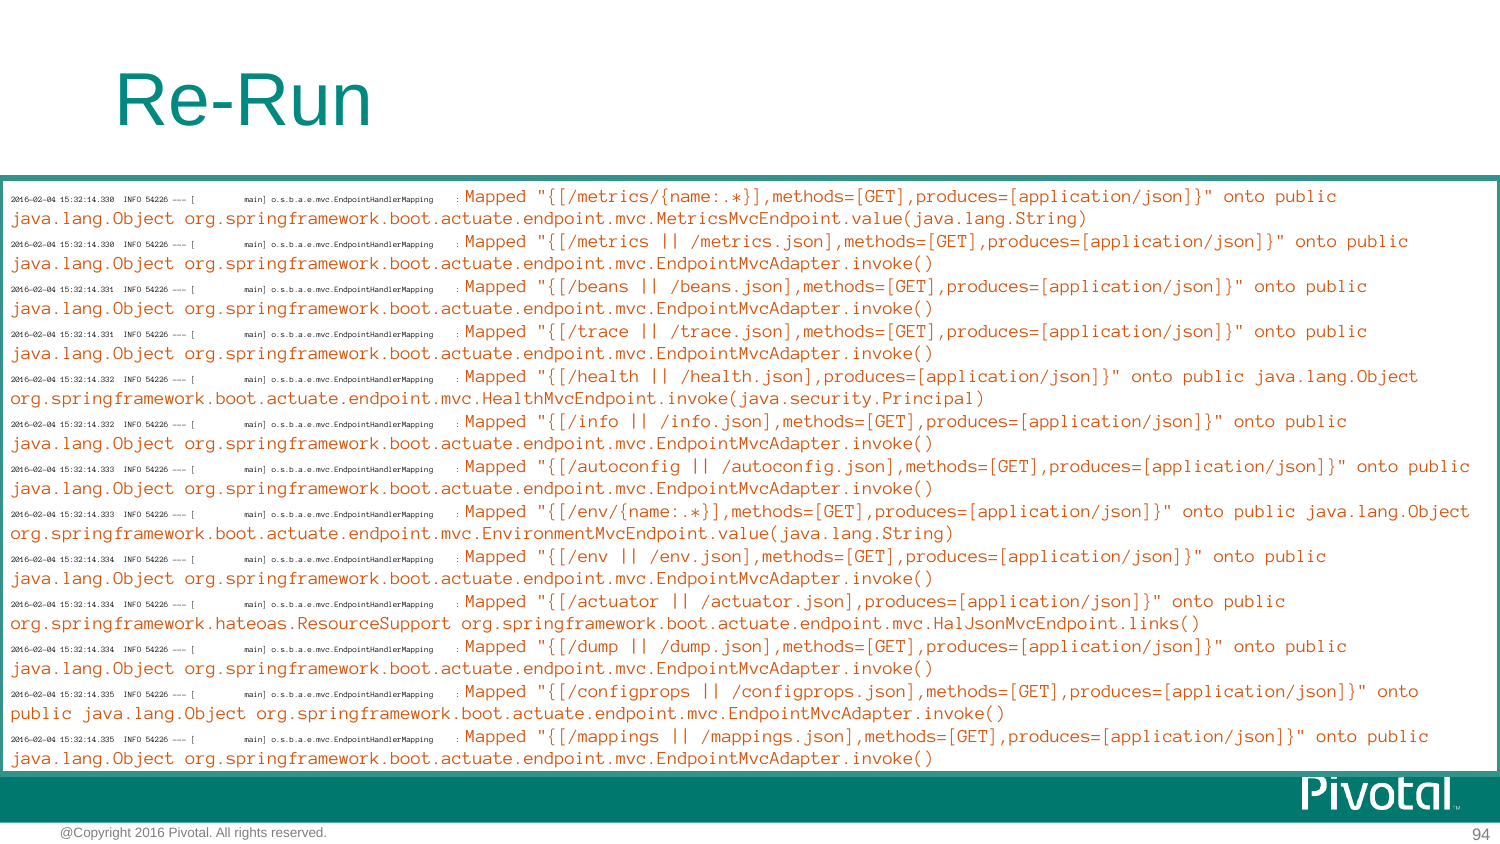

# Re-Run
2016-02-04 15:32:14.330  INFO 54226 --- [           main] o.s.b.a.e.mvc.EndpointHandlerMapping     : Mapped "{[/metrics/{name:.*}],methods=[GET],produces=[application/json]}" onto public java.lang.Object org.springframework.boot.actuate.endpoint.mvc.MetricsMvcEndpoint.value(java.lang.String)
2016-02-04 15:32:14.330  INFO 54226 --- [           main] o.s.b.a.e.mvc.EndpointHandlerMapping     : Mapped "{[/metrics || /metrics.json],methods=[GET],produces=[application/json]}" onto public java.lang.Object org.springframework.boot.actuate.endpoint.mvc.EndpointMvcAdapter.invoke()
2016-02-04 15:32:14.331  INFO 54226 --- [           main] o.s.b.a.e.mvc.EndpointHandlerMapping     : Mapped "{[/beans || /beans.json],methods=[GET],produces=[application/json]}" onto public java.lang.Object org.springframework.boot.actuate.endpoint.mvc.EndpointMvcAdapter.invoke()
2016-02-04 15:32:14.331  INFO 54226 --- [           main] o.s.b.a.e.mvc.EndpointHandlerMapping     : Mapped "{[/trace || /trace.json],methods=[GET],produces=[application/json]}" onto public java.lang.Object org.springframework.boot.actuate.endpoint.mvc.EndpointMvcAdapter.invoke()
2016-02-04 15:32:14.332  INFO 54226 --- [           main] o.s.b.a.e.mvc.EndpointHandlerMapping     : Mapped "{[/health || /health.json],produces=[application/json]}" onto public java.lang.Object org.springframework.boot.actuate.endpoint.mvc.HealthMvcEndpoint.invoke(java.security.Principal)
2016-02-04 15:32:14.332  INFO 54226 --- [           main] o.s.b.a.e.mvc.EndpointHandlerMapping     : Mapped "{[/info || /info.json],methods=[GET],produces=[application/json]}" onto public java.lang.Object org.springframework.boot.actuate.endpoint.mvc.EndpointMvcAdapter.invoke()
2016-02-04 15:32:14.333  INFO 54226 --- [           main] o.s.b.a.e.mvc.EndpointHandlerMapping     : Mapped "{[/autoconfig || /autoconfig.json],methods=[GET],produces=[application/json]}" onto public java.lang.Object org.springframework.boot.actuate.endpoint.mvc.EndpointMvcAdapter.invoke()
2016-02-04 15:32:14.333  INFO 54226 --- [           main] o.s.b.a.e.mvc.EndpointHandlerMapping     : Mapped "{[/env/{name:.*}],methods=[GET],produces=[application/json]}" onto public java.lang.Object org.springframework.boot.actuate.endpoint.mvc.EnvironmentMvcEndpoint.value(java.lang.String)
2016-02-04 15:32:14.334  INFO 54226 --- [           main] o.s.b.a.e.mvc.EndpointHandlerMapping     : Mapped "{[/env || /env.json],methods=[GET],produces=[application/json]}" onto public java.lang.Object org.springframework.boot.actuate.endpoint.mvc.EndpointMvcAdapter.invoke()
2016-02-04 15:32:14.334  INFO 54226 --- [           main] o.s.b.a.e.mvc.EndpointHandlerMapping     : Mapped "{[/actuator || /actuator.json],produces=[application/json]}" onto public org.springframework.hateoas.ResourceSupport org.springframework.boot.actuate.endpoint.mvc.HalJsonMvcEndpoint.links()
2016-02-04 15:32:14.334  INFO 54226 --- [           main] o.s.b.a.e.mvc.EndpointHandlerMapping     : Mapped "{[/dump || /dump.json],methods=[GET],produces=[application/json]}" onto public java.lang.Object org.springframework.boot.actuate.endpoint.mvc.EndpointMvcAdapter.invoke()
2016-02-04 15:32:14.335  INFO 54226 --- [           main] o.s.b.a.e.mvc.EndpointHandlerMapping     : Mapped "{[/configprops || /configprops.json],methods=[GET],produces=[application/json]}" onto public java.lang.Object org.springframework.boot.actuate.endpoint.mvc.EndpointMvcAdapter.invoke()
2016-02-04 15:32:14.335  INFO 54226 --- [           main] o.s.b.a.e.mvc.EndpointHandlerMapping     : Mapped "{[/mappings || /mappings.json],methods=[GET],produces=[application/json]}" onto public java.lang.Object org.springframework.boot.actuate.endpoint.mvc.EndpointMvcAdapter.invoke()